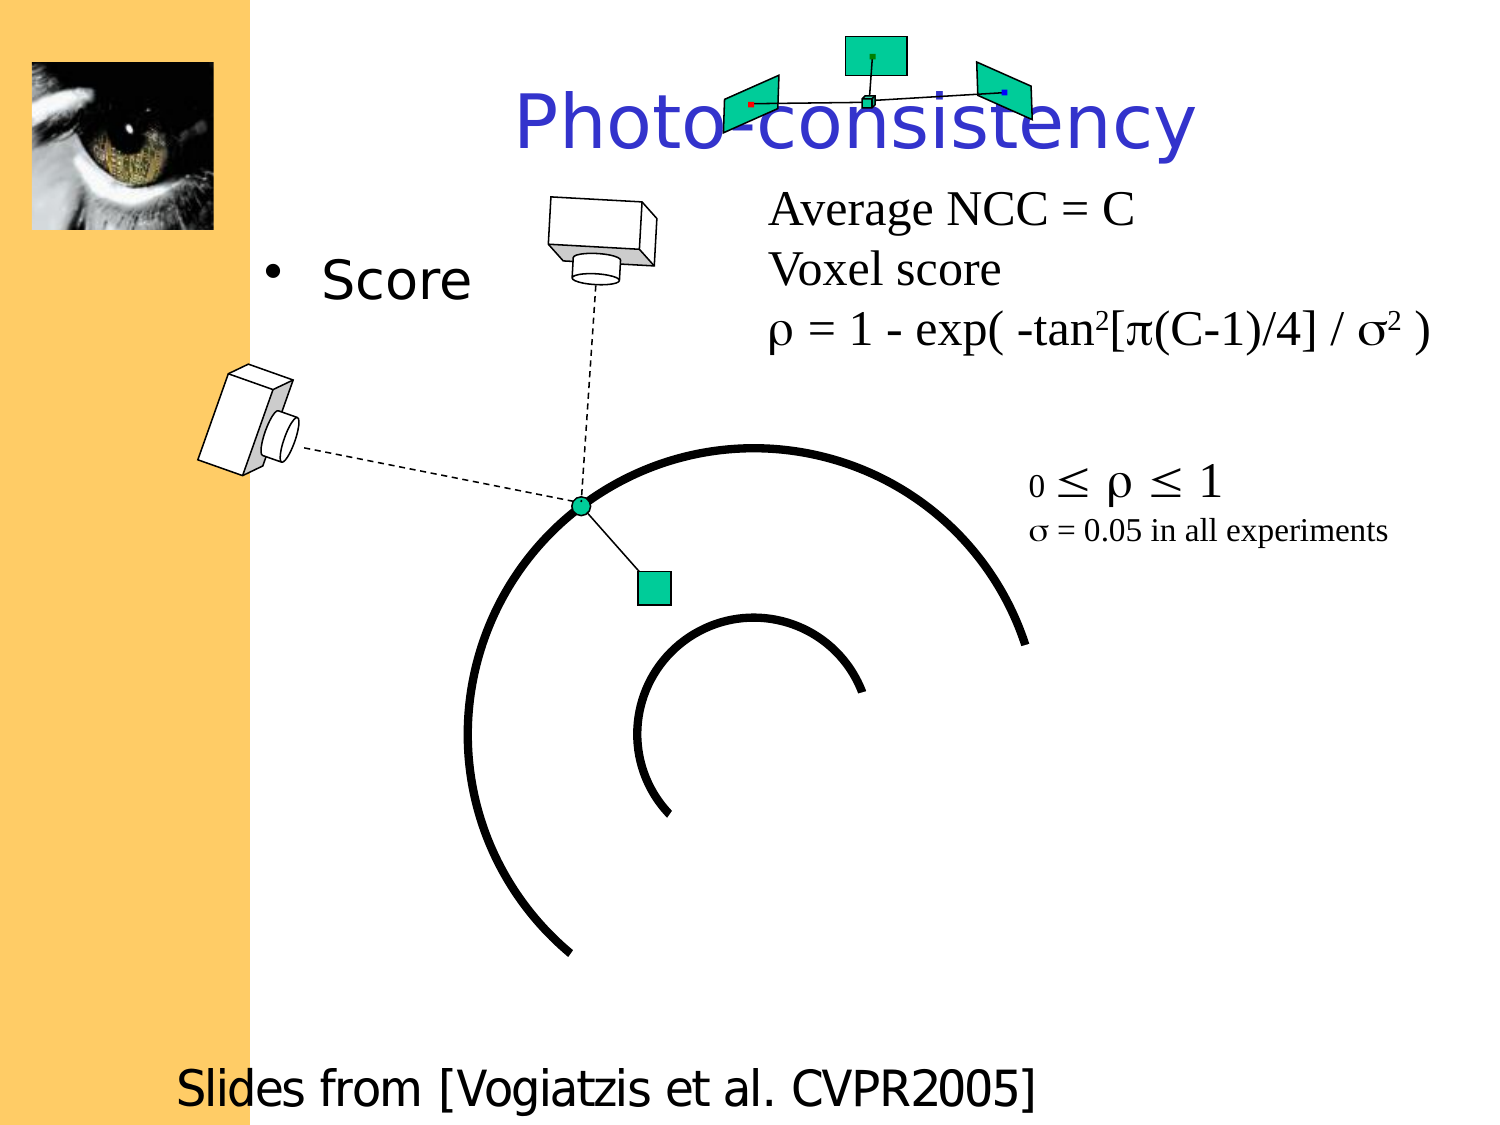

# Photo-consistency
Average NCC = C
Voxel score
ρ = 1 - exp( -tan2[π(C-1)/4] / σ2 )

Score

0 ≤ ρ ≤ 1
σ = 0.05 in all experiments

Slides from [Vogiatzis et al. CVPR2005]